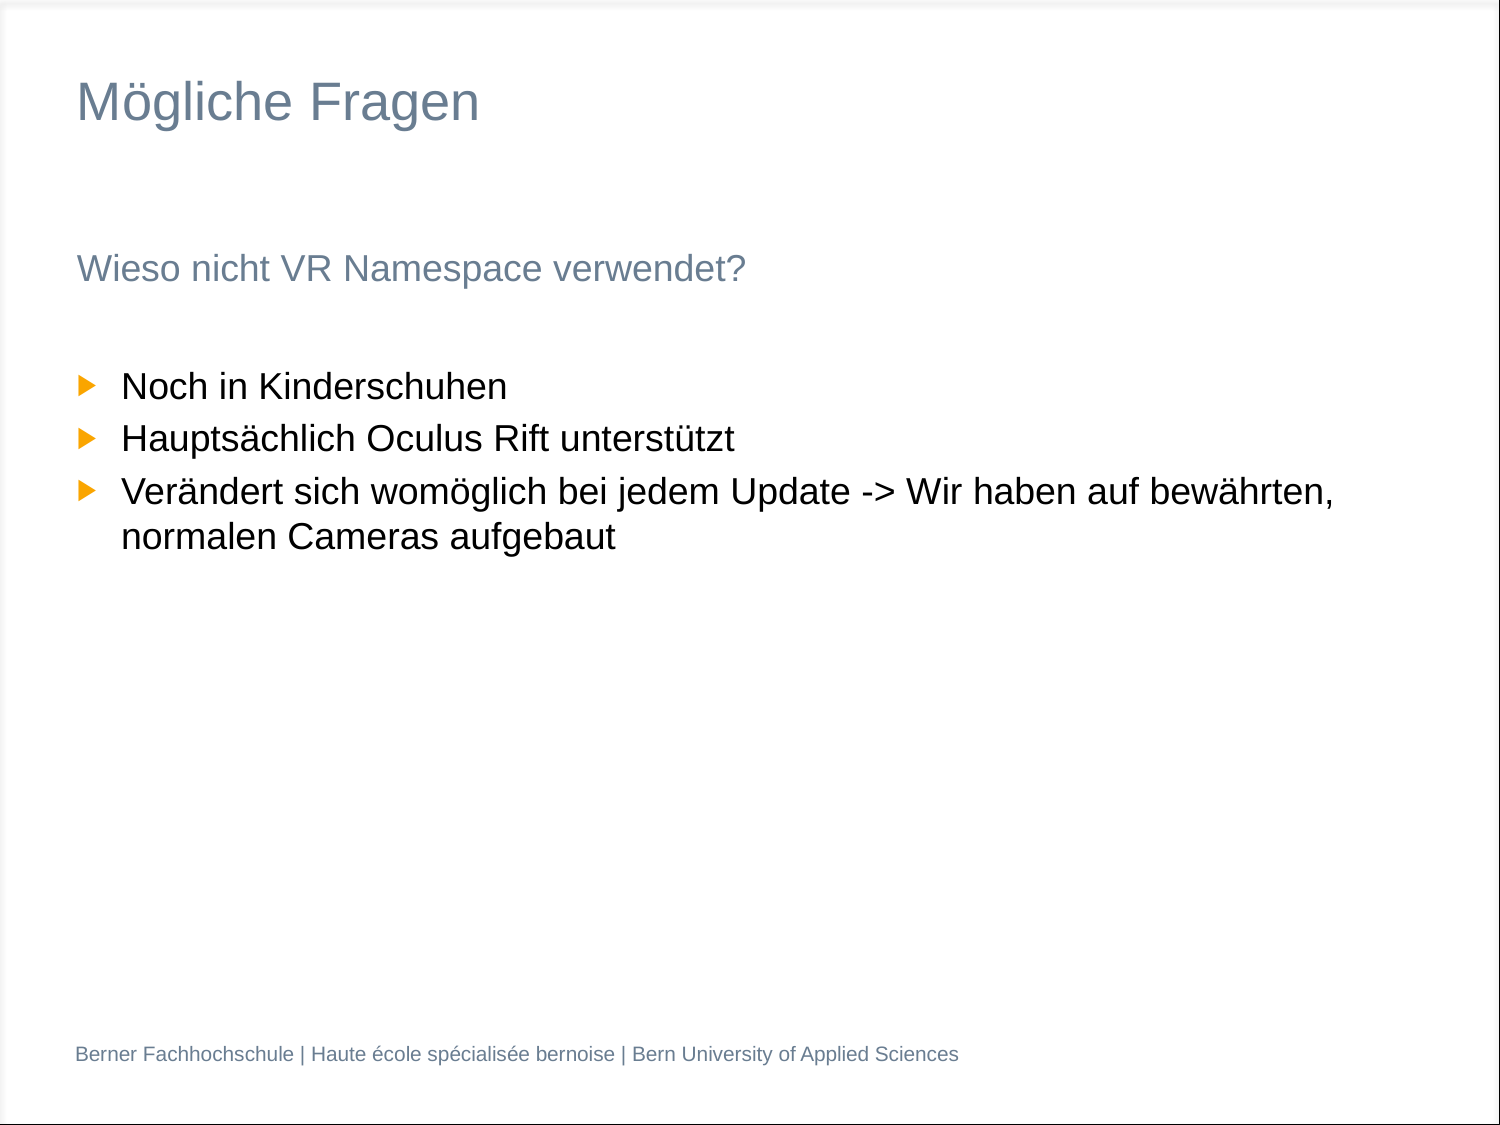

# Mögliche Fragen
Wieso nicht VR Namespace verwendet?
Noch in Kinderschuhen
Hauptsächlich Oculus Rift unterstützt
Verändert sich womöglich bei jedem Update -> Wir haben auf bewährten, normalen Cameras aufgebaut